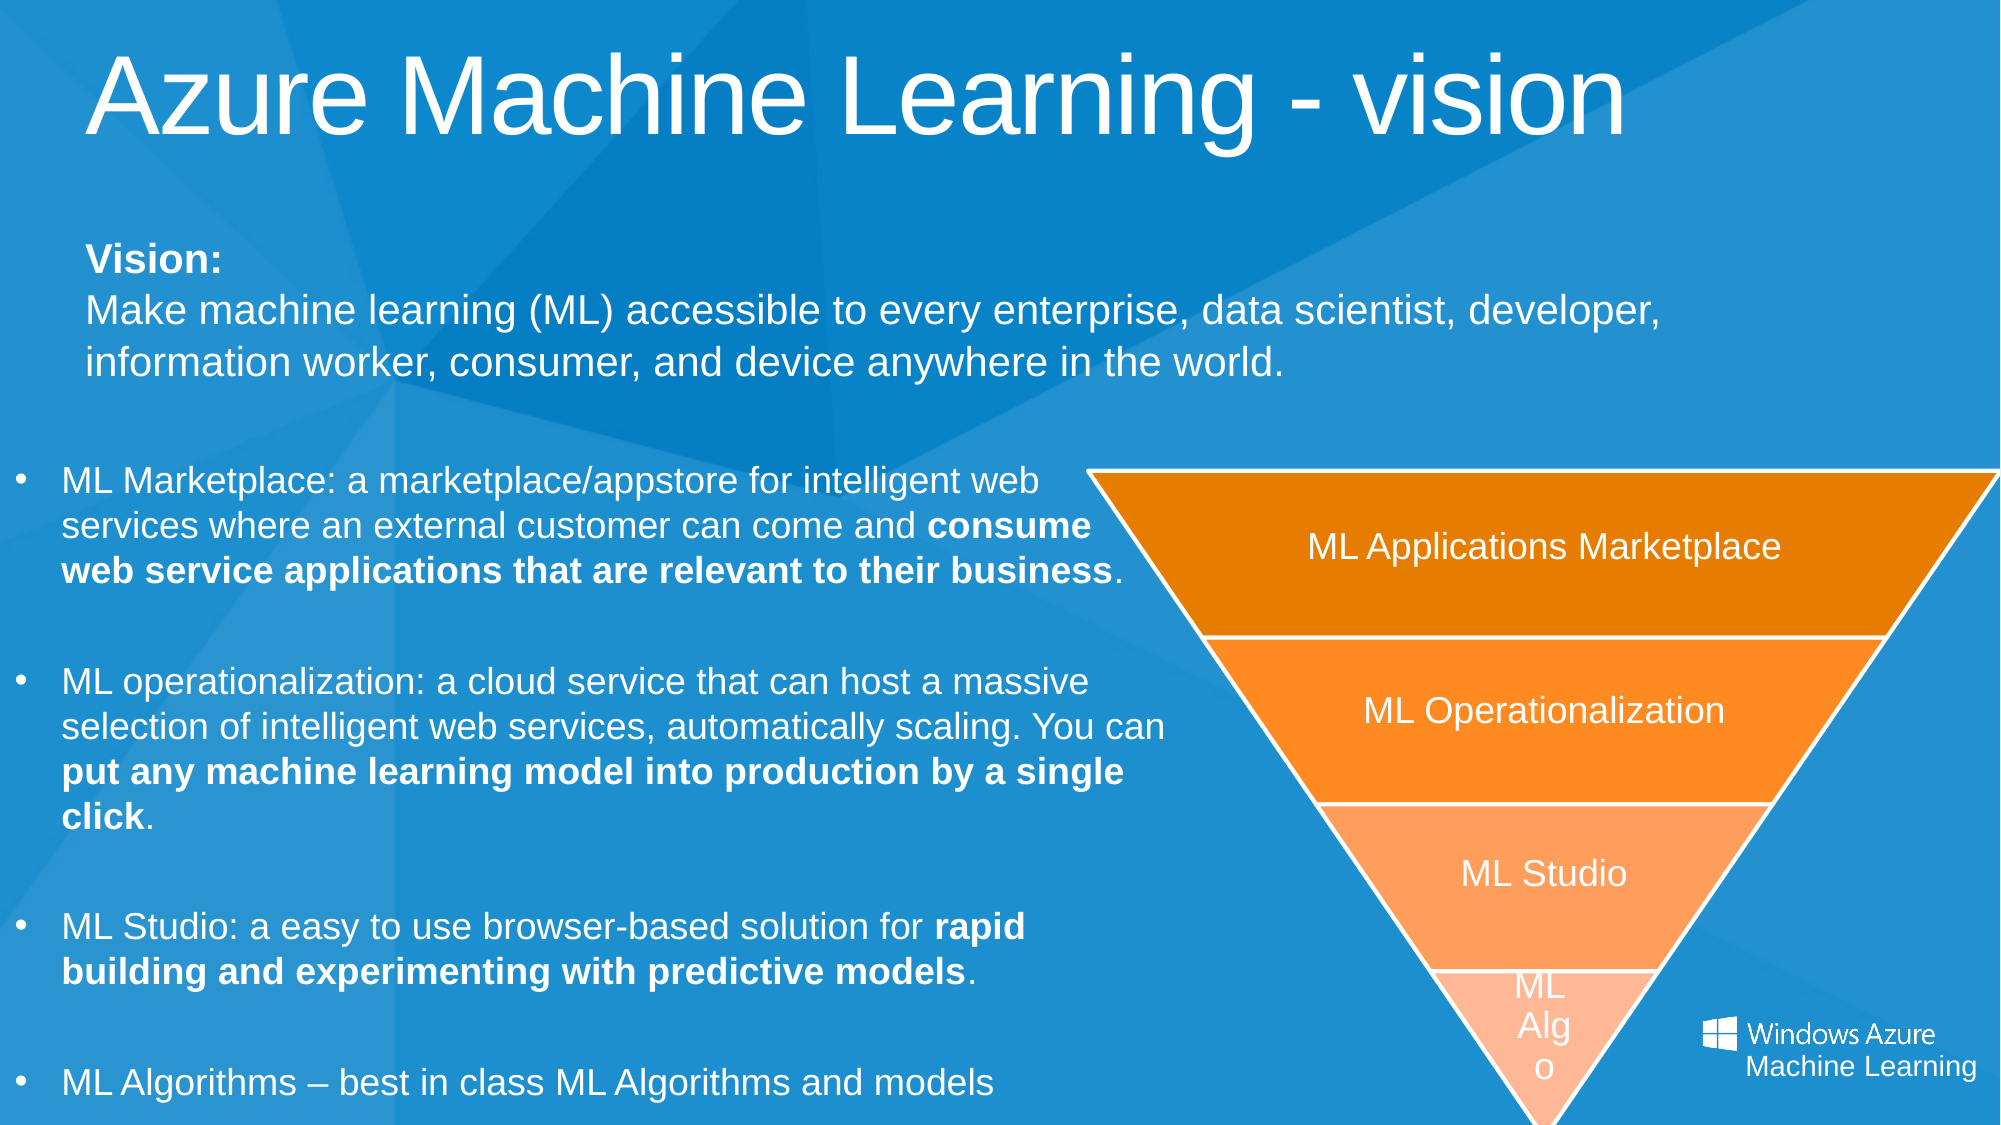

# Azure Machine Learning - vision
Vision:
Make machine learning (ML) accessible to every enterprise, data scientist, developer,
information worker, consumer, and device anywhere in the world.
ML Marketplace: a marketplace/appstore for intelligent web services where an external customer can come and consume
web service applications that are relevant to their business.
ML operationalization: a cloud service that can host a massive selection of intelligent web services, automatically scaling. You can put any machine learning model into production by a single click.
ML Studio: a easy to use browser-based solution for rapid building and experimenting with predictive models.
ML Algorithms – best in class ML Algorithms and models

ML Applications Marketplace
ML Operationalization
ML Studio
ML
Algo